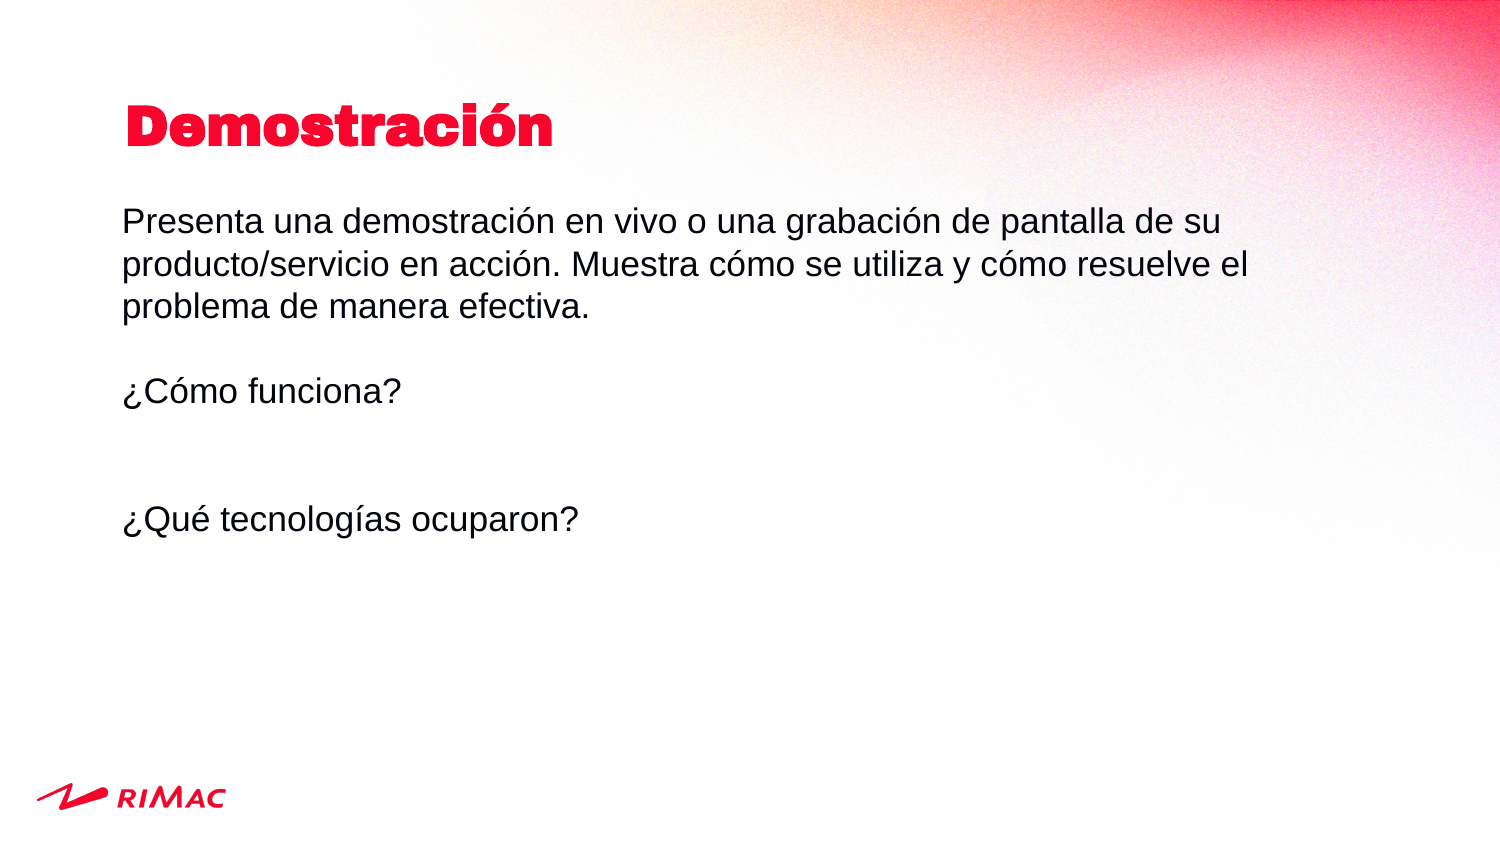

Demostración
Presenta una demostración en vivo o una grabación de pantalla de su producto/servicio en acción. Muestra cómo se utiliza y cómo resuelve el problema de manera efectiva.

¿Cómo funciona?

¿Qué tecnologías ocuparon?